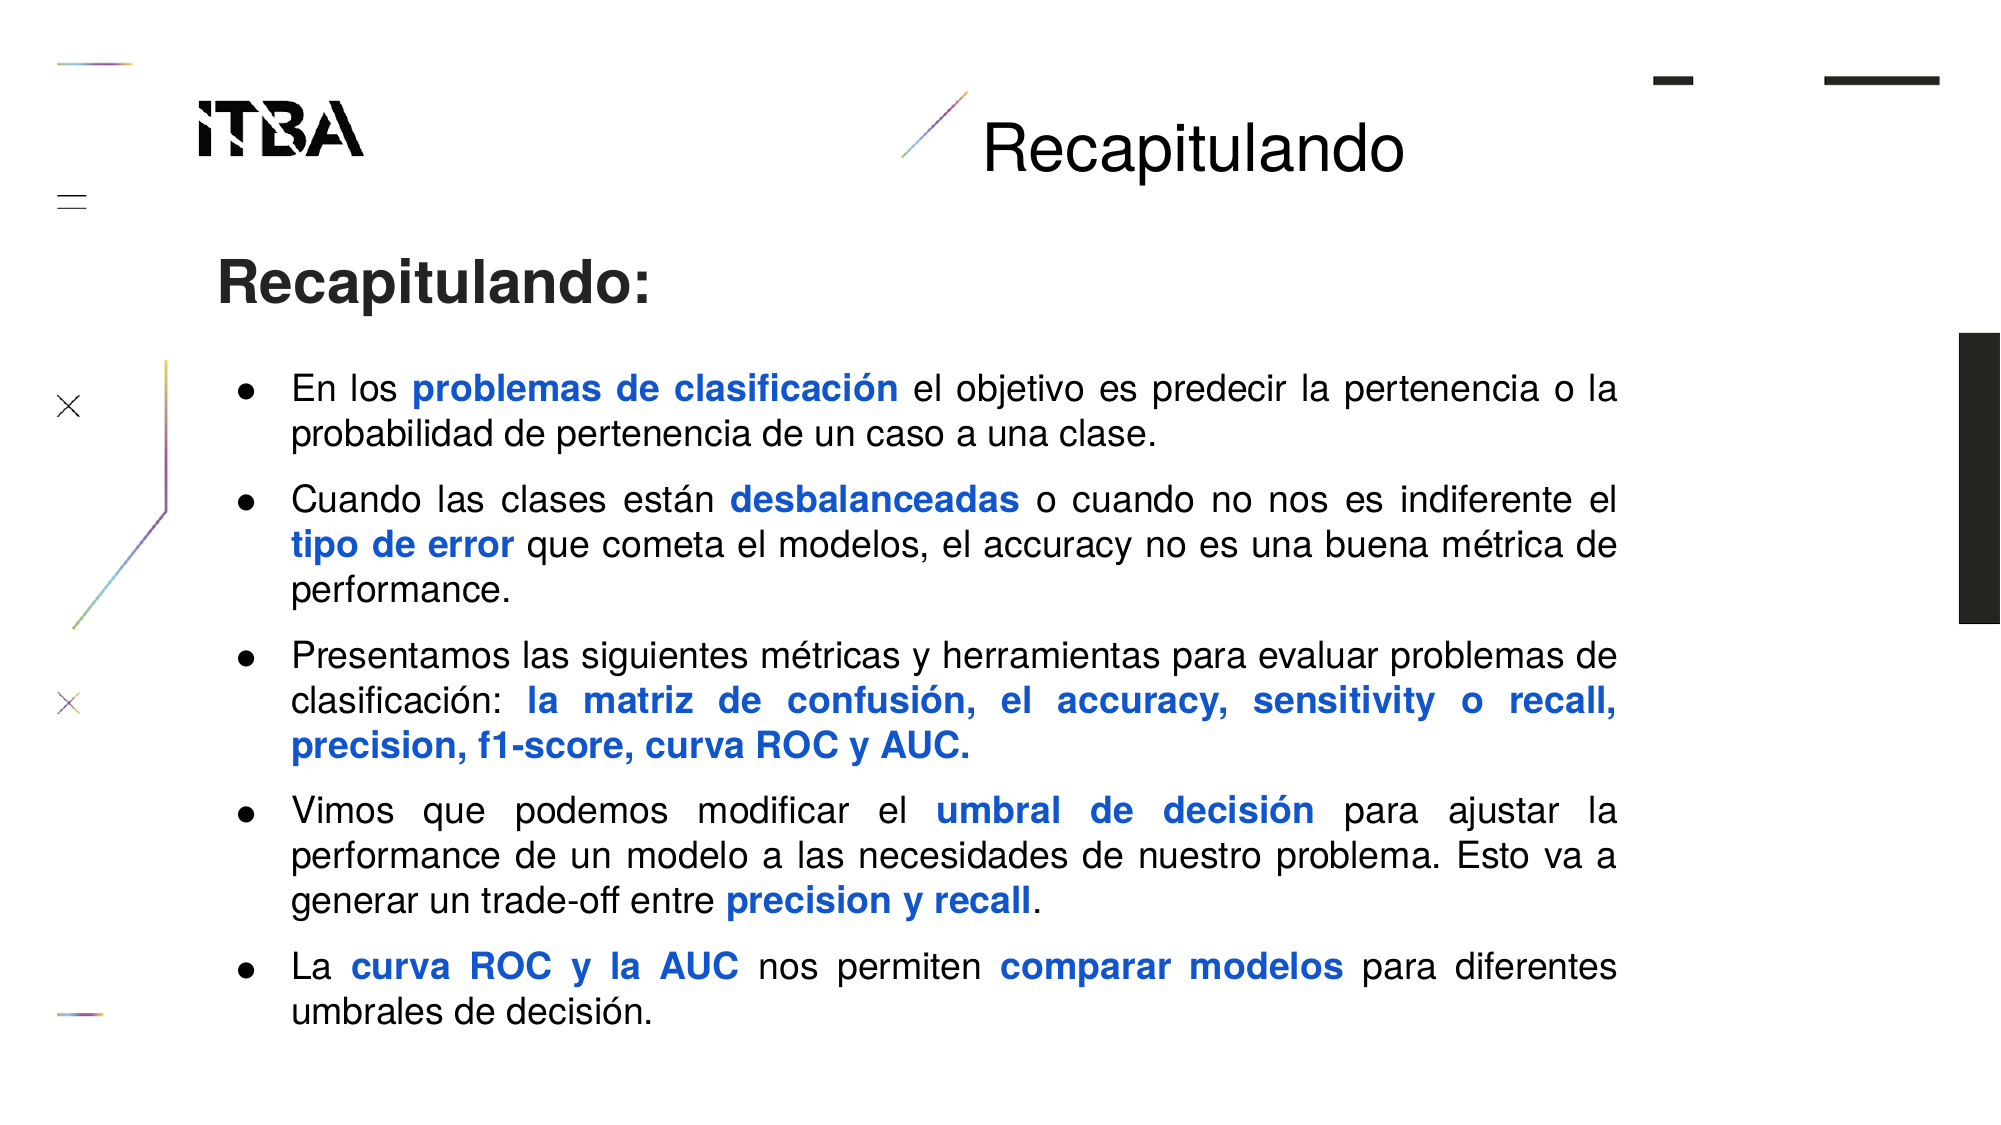

Recapitulando
Recapitulando:

En los problemas de clasificación el objetivo es predecir la pertenencia o la probabilidad de pertenencia de un caso a una clase.
Cuando las clases están desbalanceadas o cuando no nos es indiferente el tipo de error que cometa el modelos, el accuracy no es una buena métrica de performance.
Presentamos las siguientes métricas y herramientas para evaluar problemas de clasificación: la matriz de confusión, el accuracy, sensitivity o recall, precision, f1-score, curva ROC y AUC.
Vimos que podemos modificar el umbral de decisión para ajustar la performance de un modelo a las necesidades de nuestro problema. Esto va a generar un trade-off entre precision y recall.
La curva ROC y la AUC nos permiten comparar modelos para diferentes umbrales de decisión.